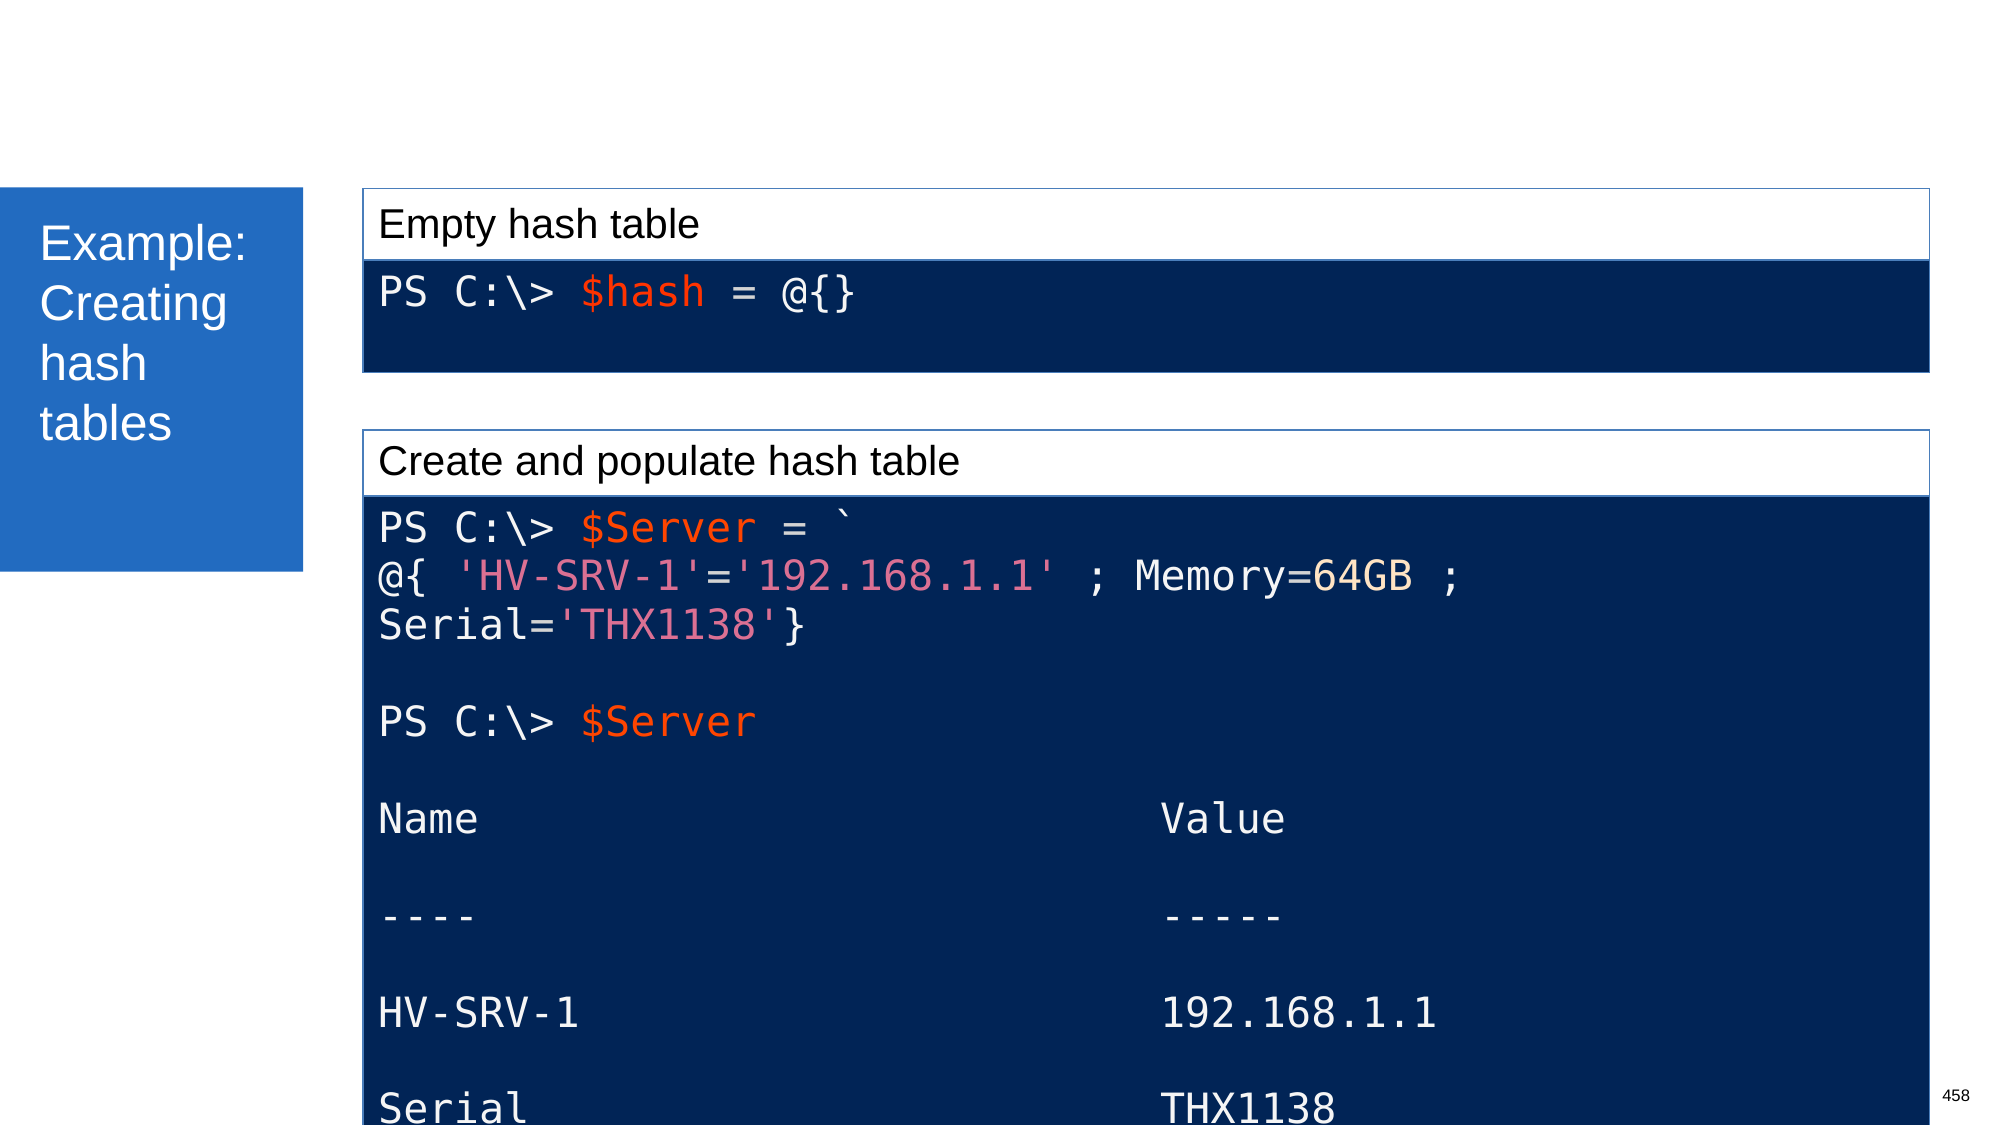

Example:
Creating hash tables
| Empty hash table |
| --- |
| PS C:\> $hash = @{} |
| Create and populate hash table |
| --- |
| PS C:\> $Server = ` @{ 'HV-SRV-1'='192.168.1.1' ; Memory=64GB ; Serial='THX1138'} PS C:\> $Server Name Value ---- ----- HV-SRV-1 192.168.1.1 Serial THX1138 Memory 68719476736 |
458